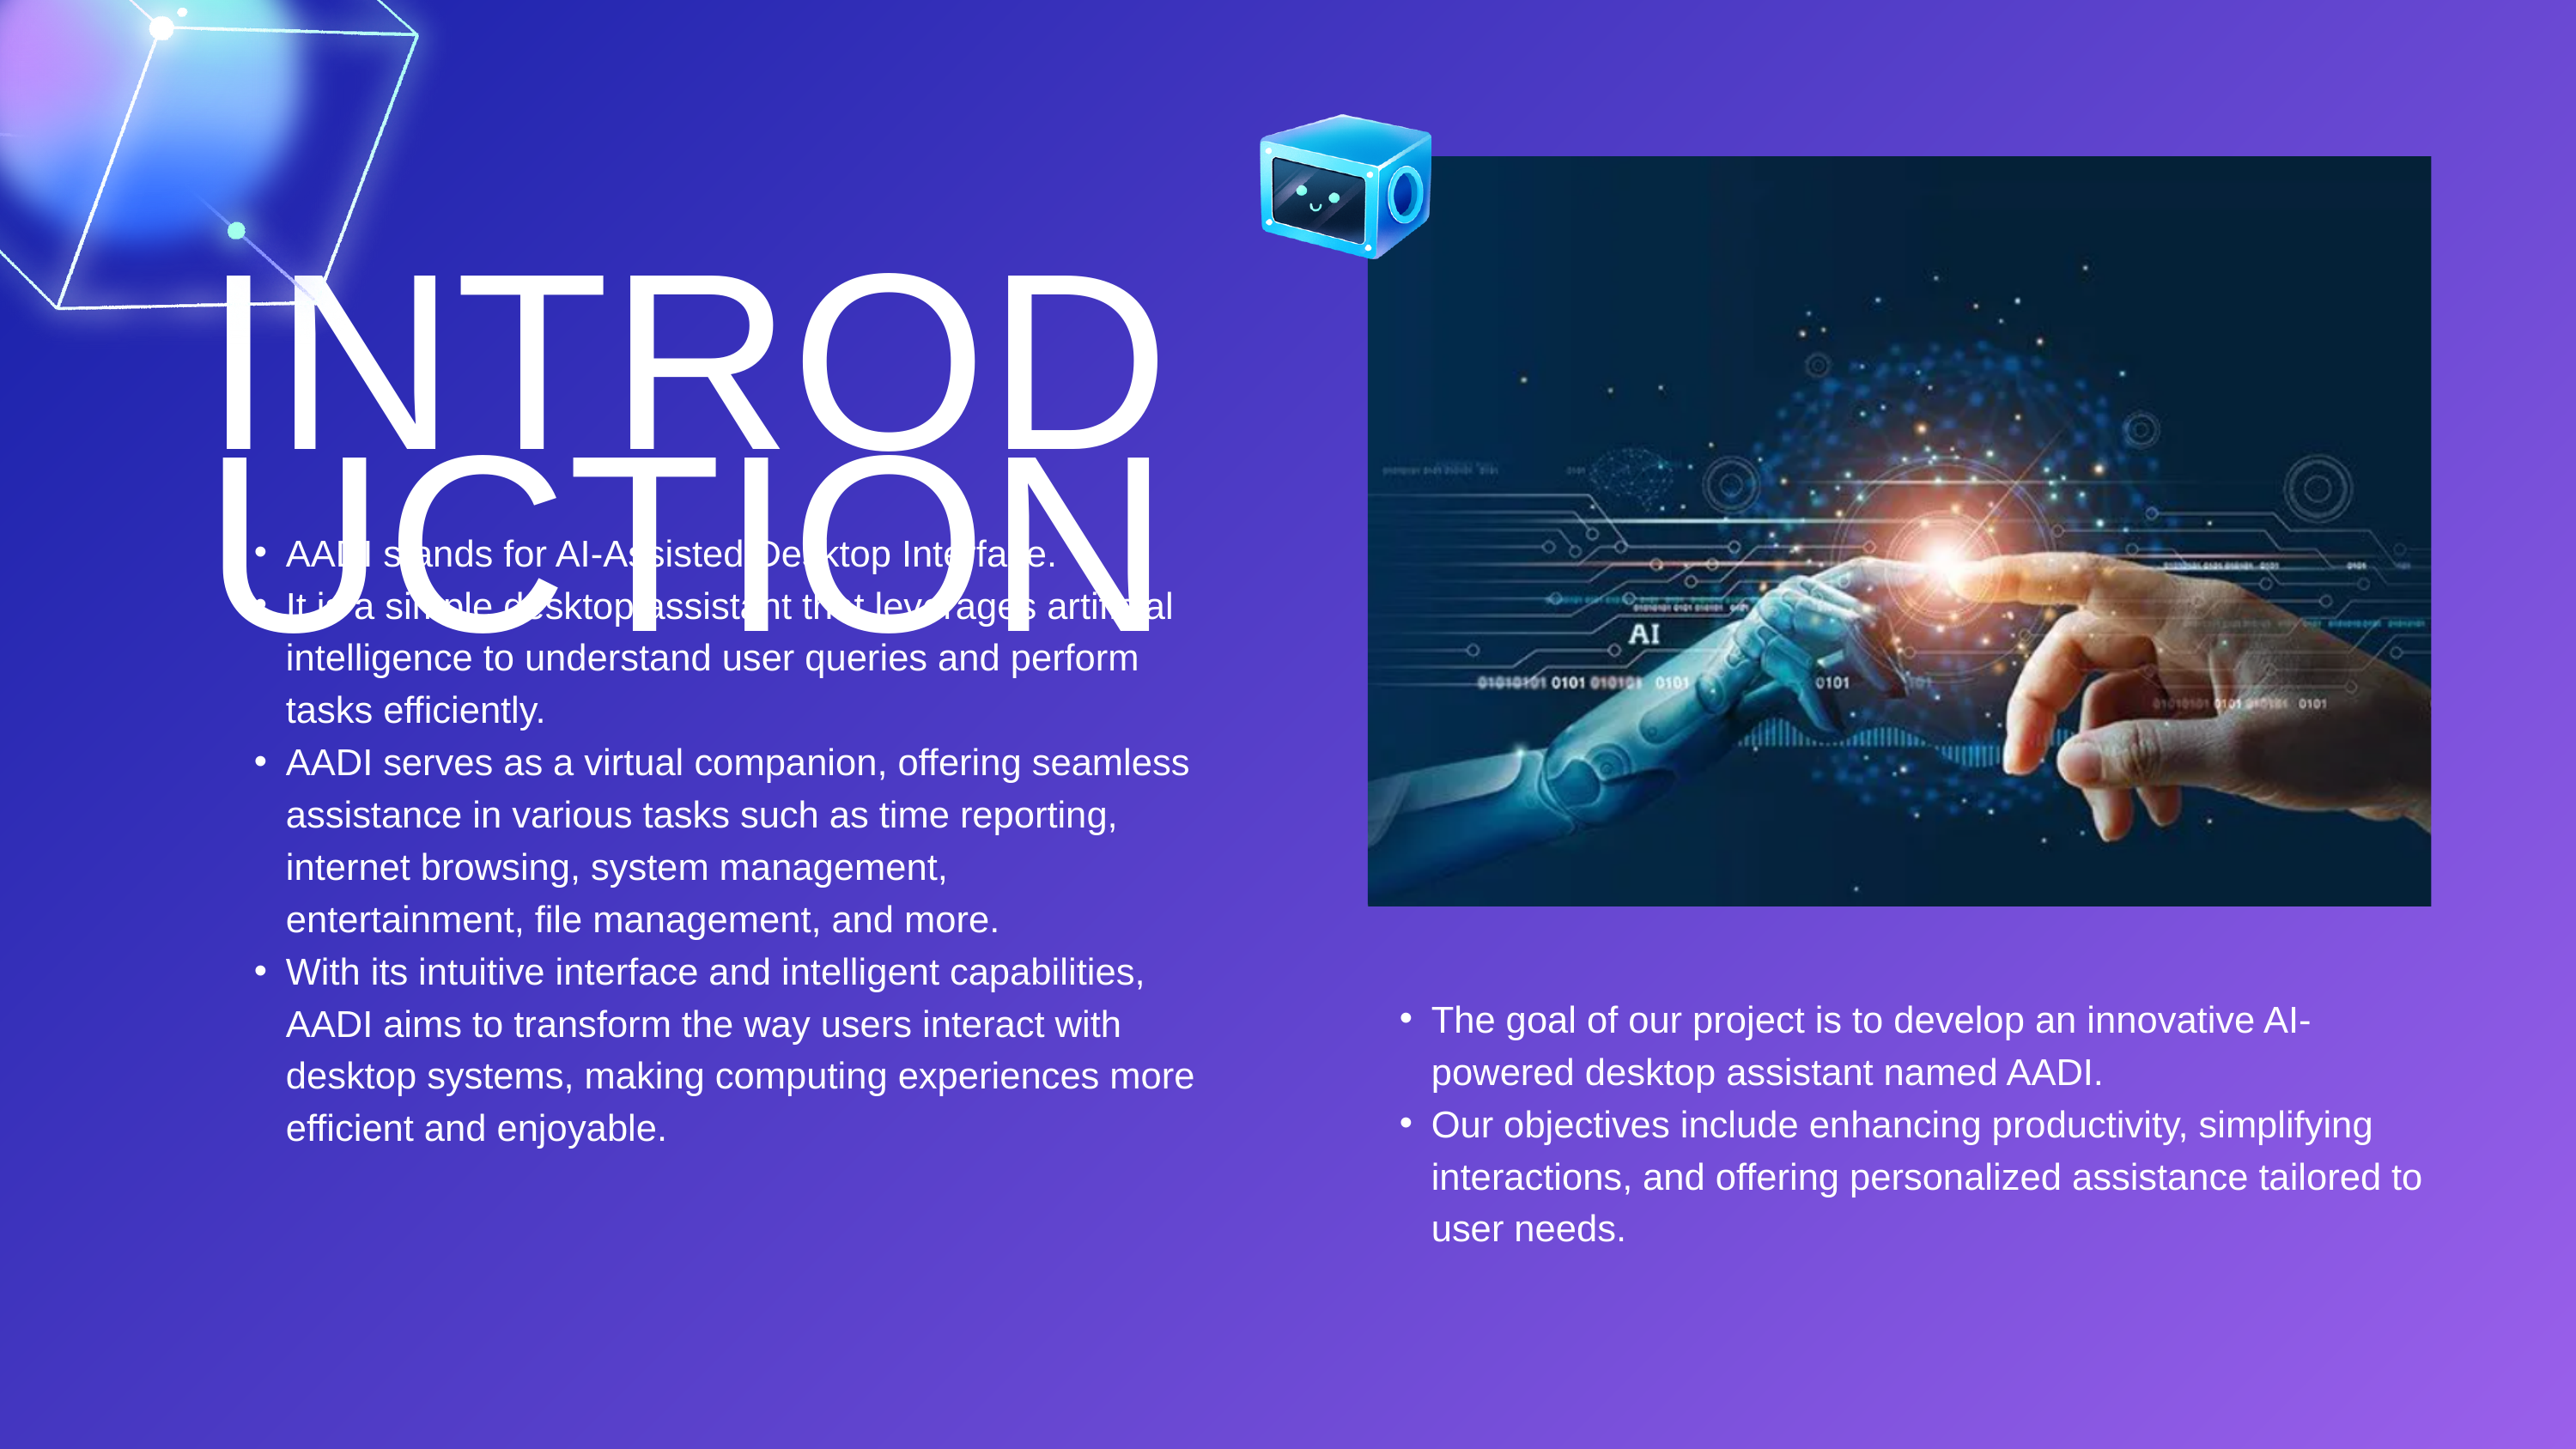

INTRODUCTION
AADI stands for AI-Assisted Desktop Interface.
It is a simple desktop assistant that leverages artificial intelligence to understand user queries and perform tasks efficiently.
AADI serves as a virtual companion, offering seamless assistance in various tasks such as time reporting, internet browsing, system management, entertainment, file management, and more.
With its intuitive interface and intelligent capabilities, AADI aims to transform the way users interact with desktop systems, making computing experiences more efficient and enjoyable.

The goal of our project is to develop an innovative AI-powered desktop assistant named AADI.
Our objectives include enhancing productivity, simplifying interactions, and offering personalized assistance tailored to user needs.